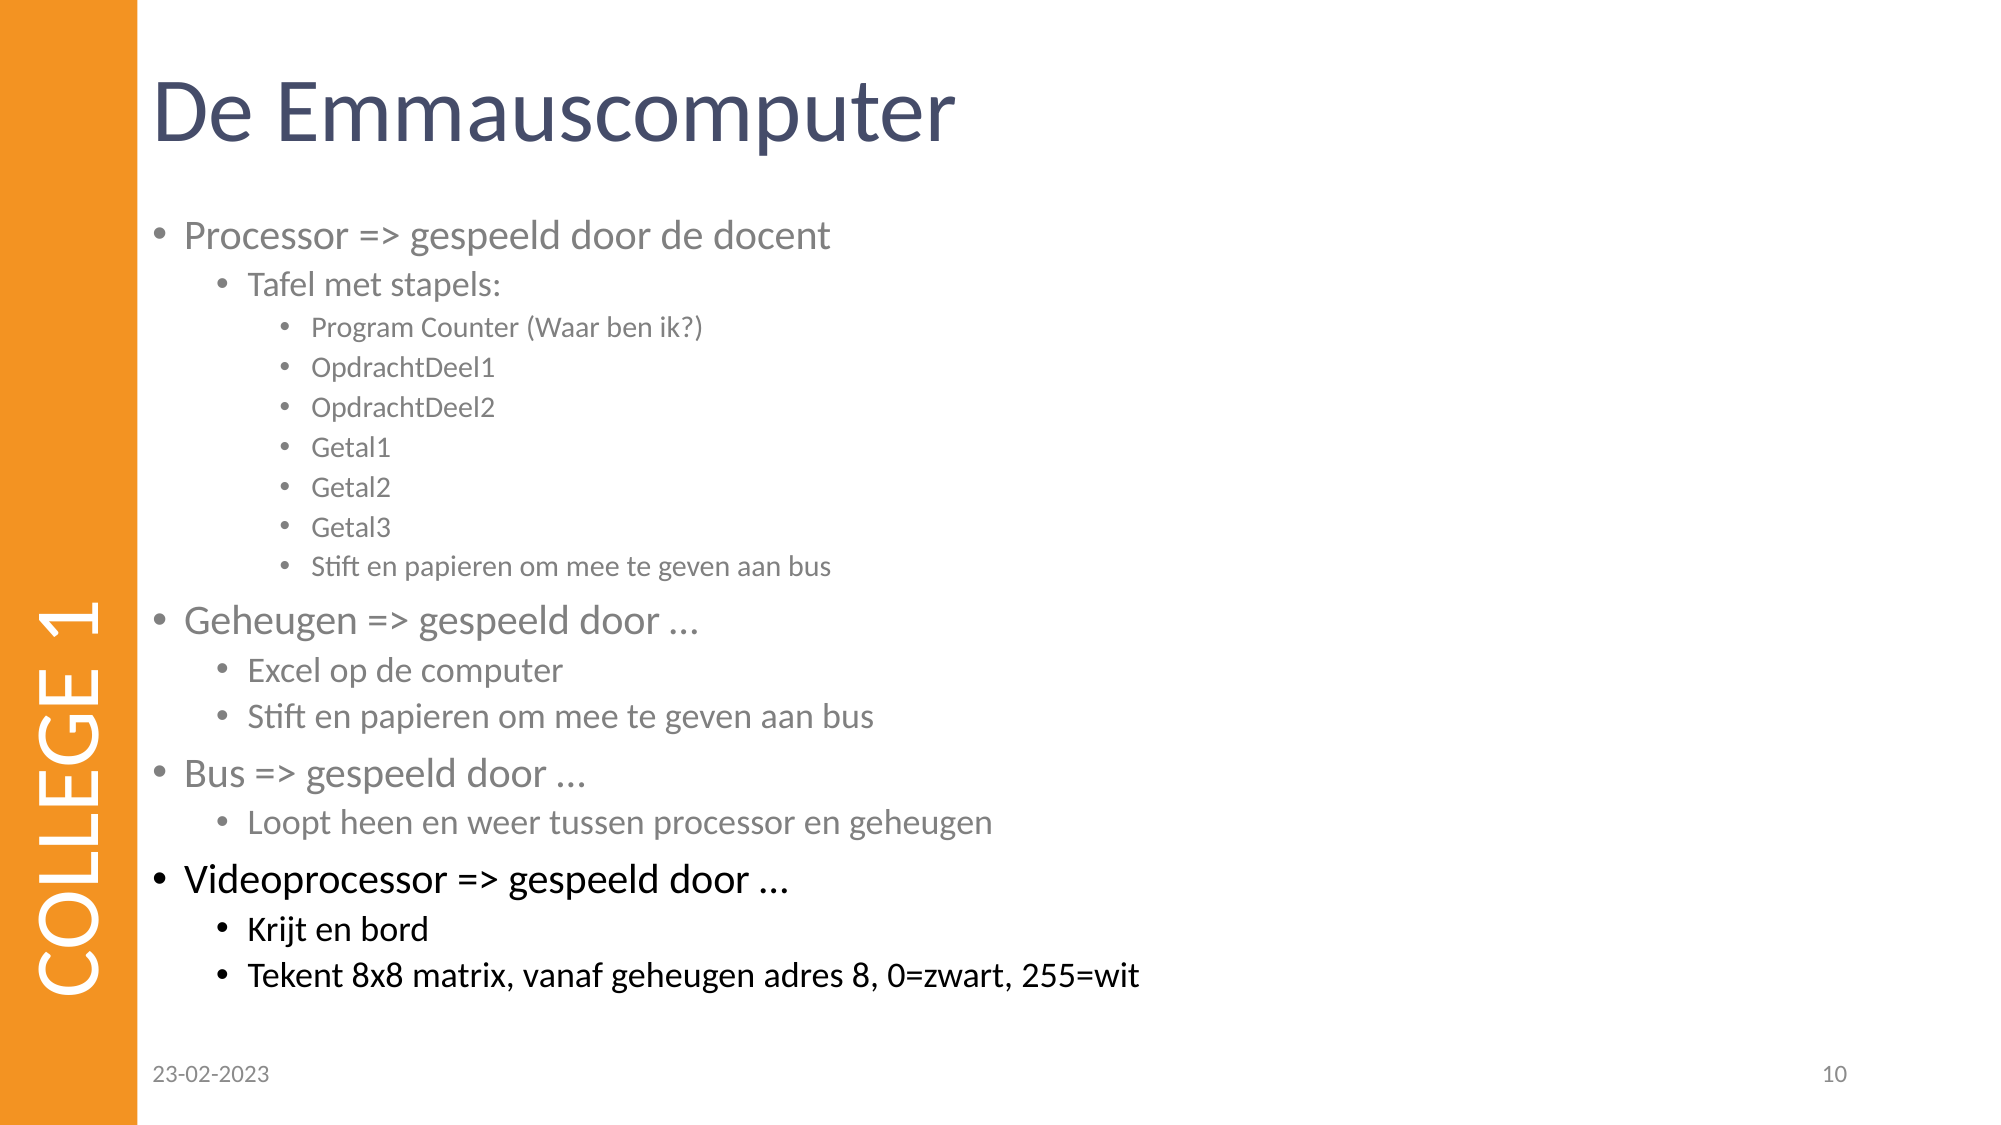

# De Emmauscomputer
Processor => gespeeld door de docent
Tafel met stapels:
Program Counter (Waar ben ik?)
OpdrachtDeel1
OpdrachtDeel2
Getal1
Getal2
Getal3
Stift en papieren om mee te geven aan bus
Geheugen => gespeeld door …
Excel op de computer
Stift en papieren om mee te geven aan bus
Bus => gespeeld door …
Loopt heen en weer tussen processor en geheugen
Videoprocessor => gespeeld door …
Krijt en bord
Tekent 8x8 matrix, vanaf geheugen adres 8, 0=zwart, 255=wit

COLLEGE 1
23-02-2023

10